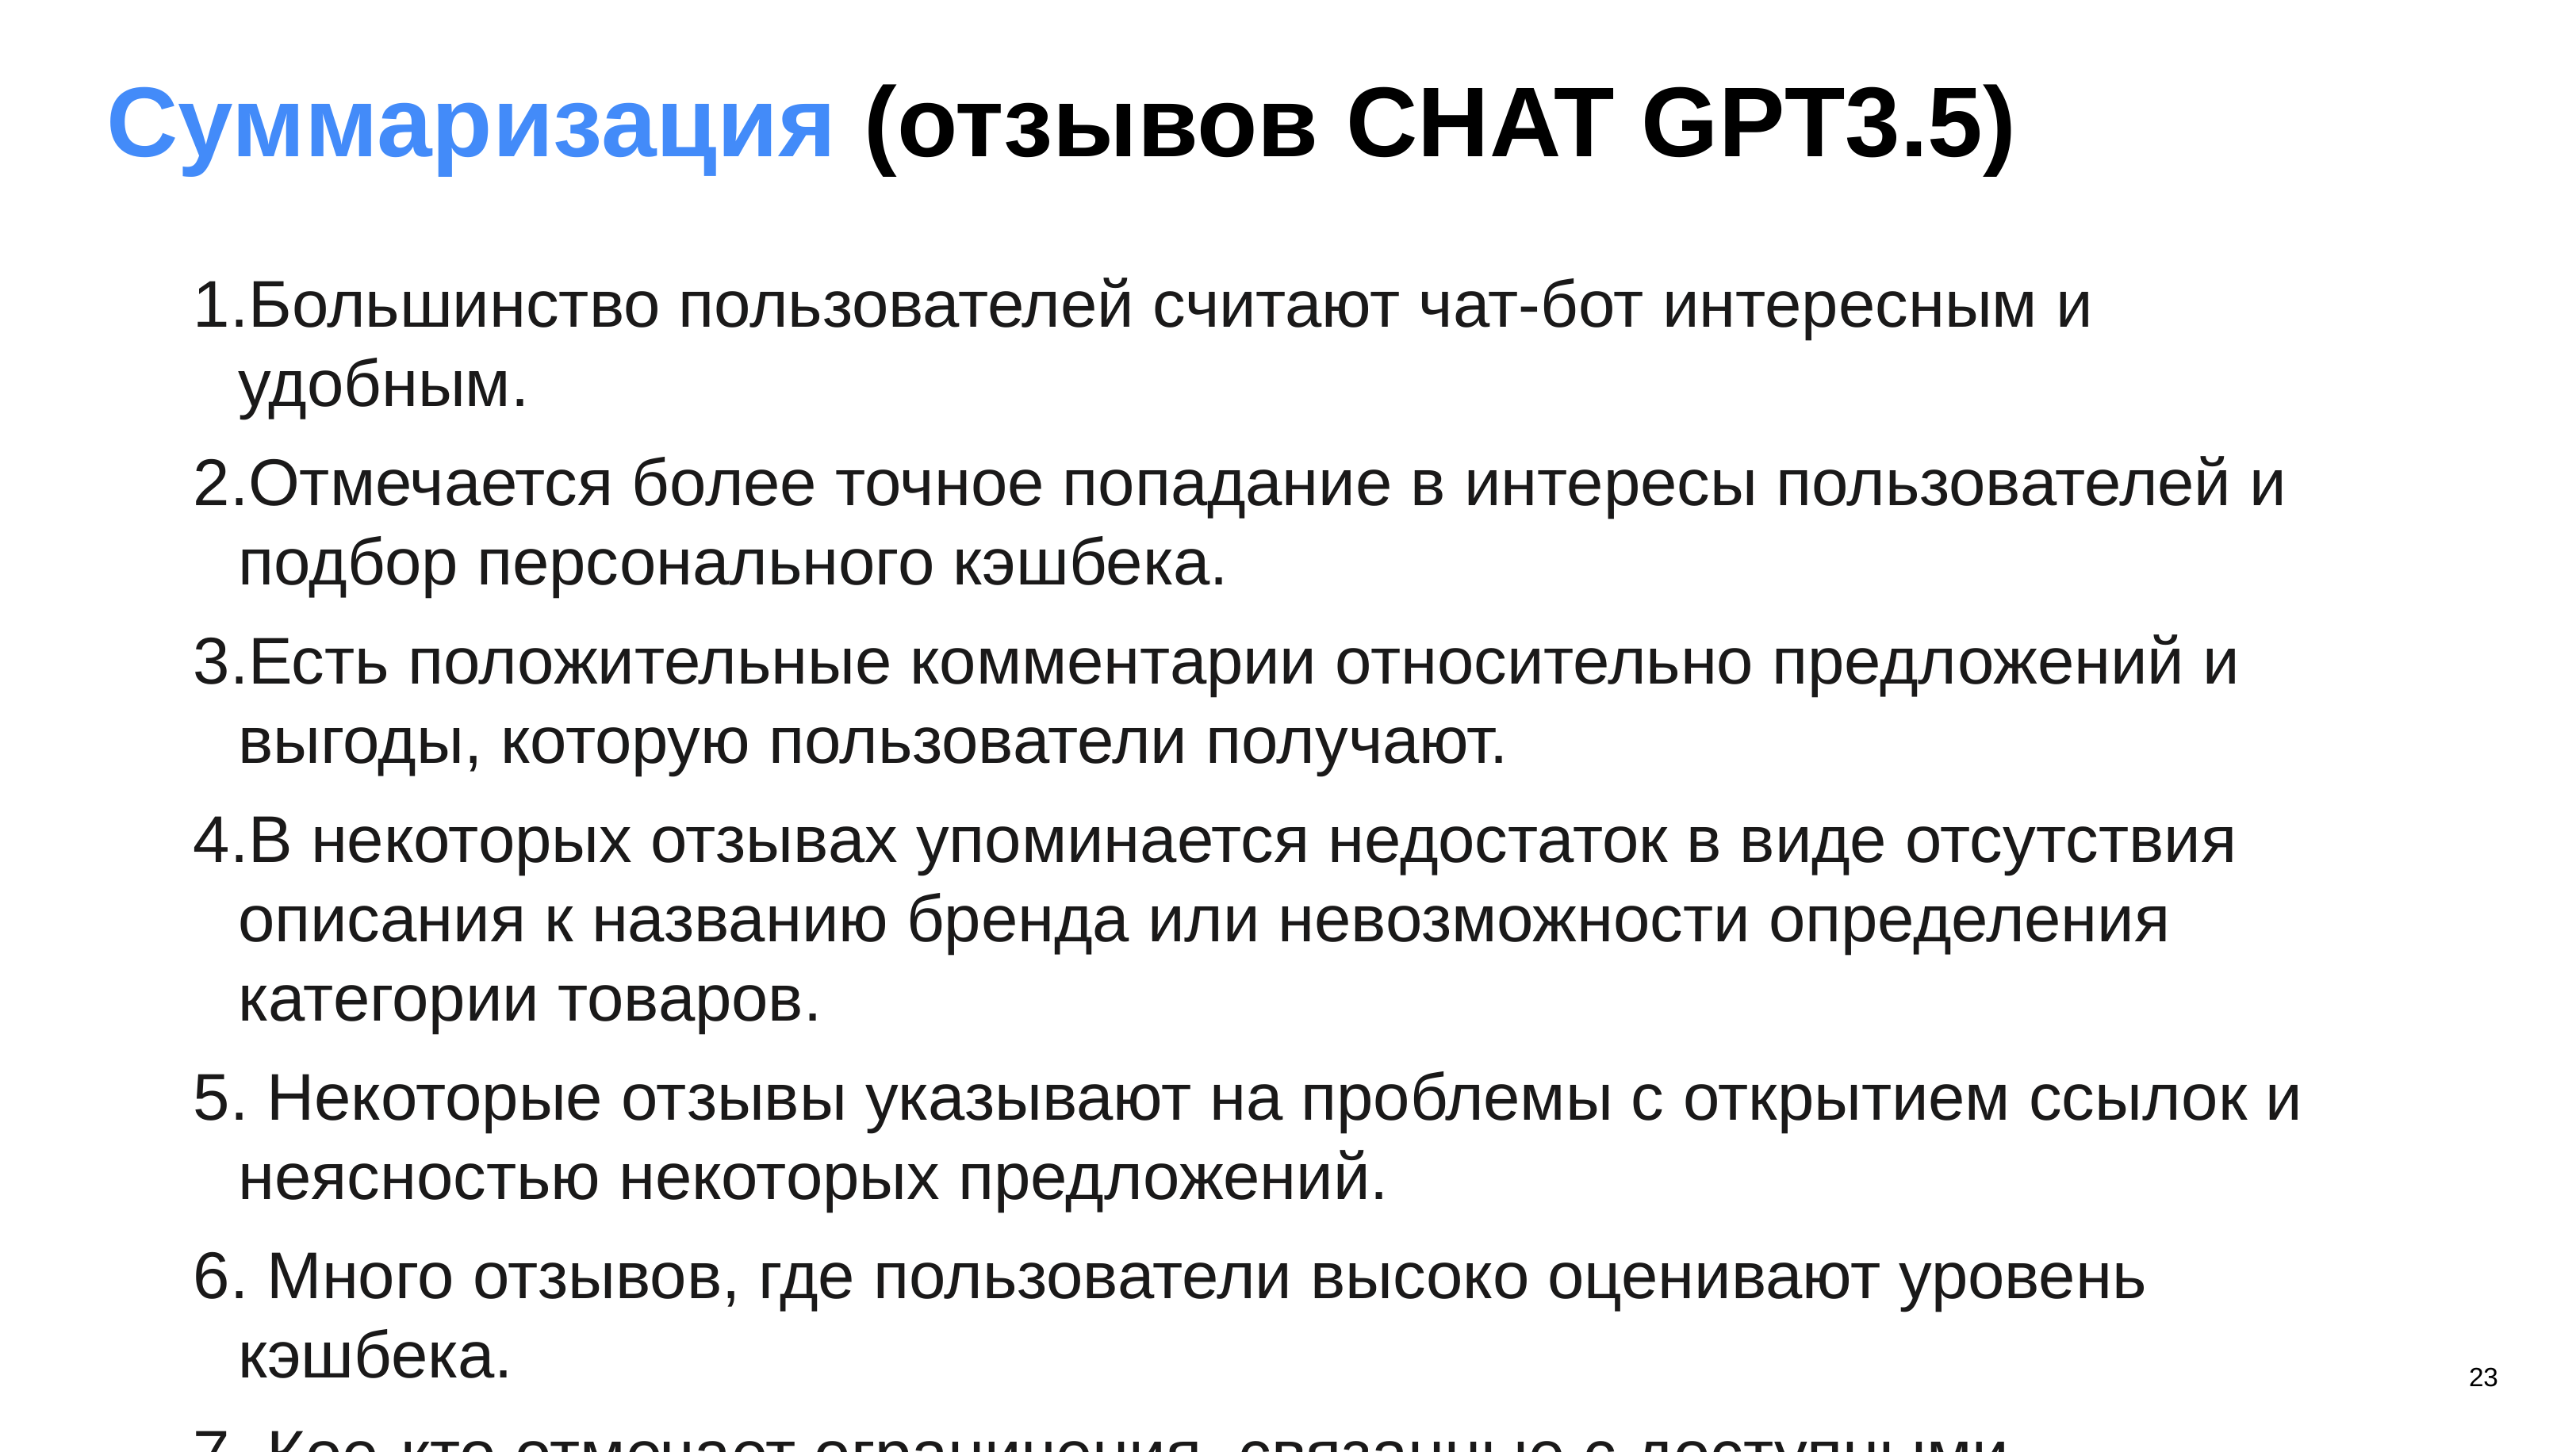

Суммаризация (отзывов CHAT GPT3.5)
Большинство пользователей считают чат-бот интересным и удобным.
Отмечается более точное попадание в интересы пользователей и подбор персонального кэшбека.
Есть положительные комментарии относительно предложений и выгоды, которую пользователи получают.
В некоторых отзывах упоминается недостаток в виде отсутствия описания к названию бренда или невозможности определения категории товаров.
 Некоторые отзывы указывают на проблемы с открытием ссылок и неясностью некоторых предложений.
 Много отзывов, где пользователи высоко оценивают уровень кэшбека.
 Кое-кто отмечает ограничения, связанные с доступными магазинами в их городе.
23